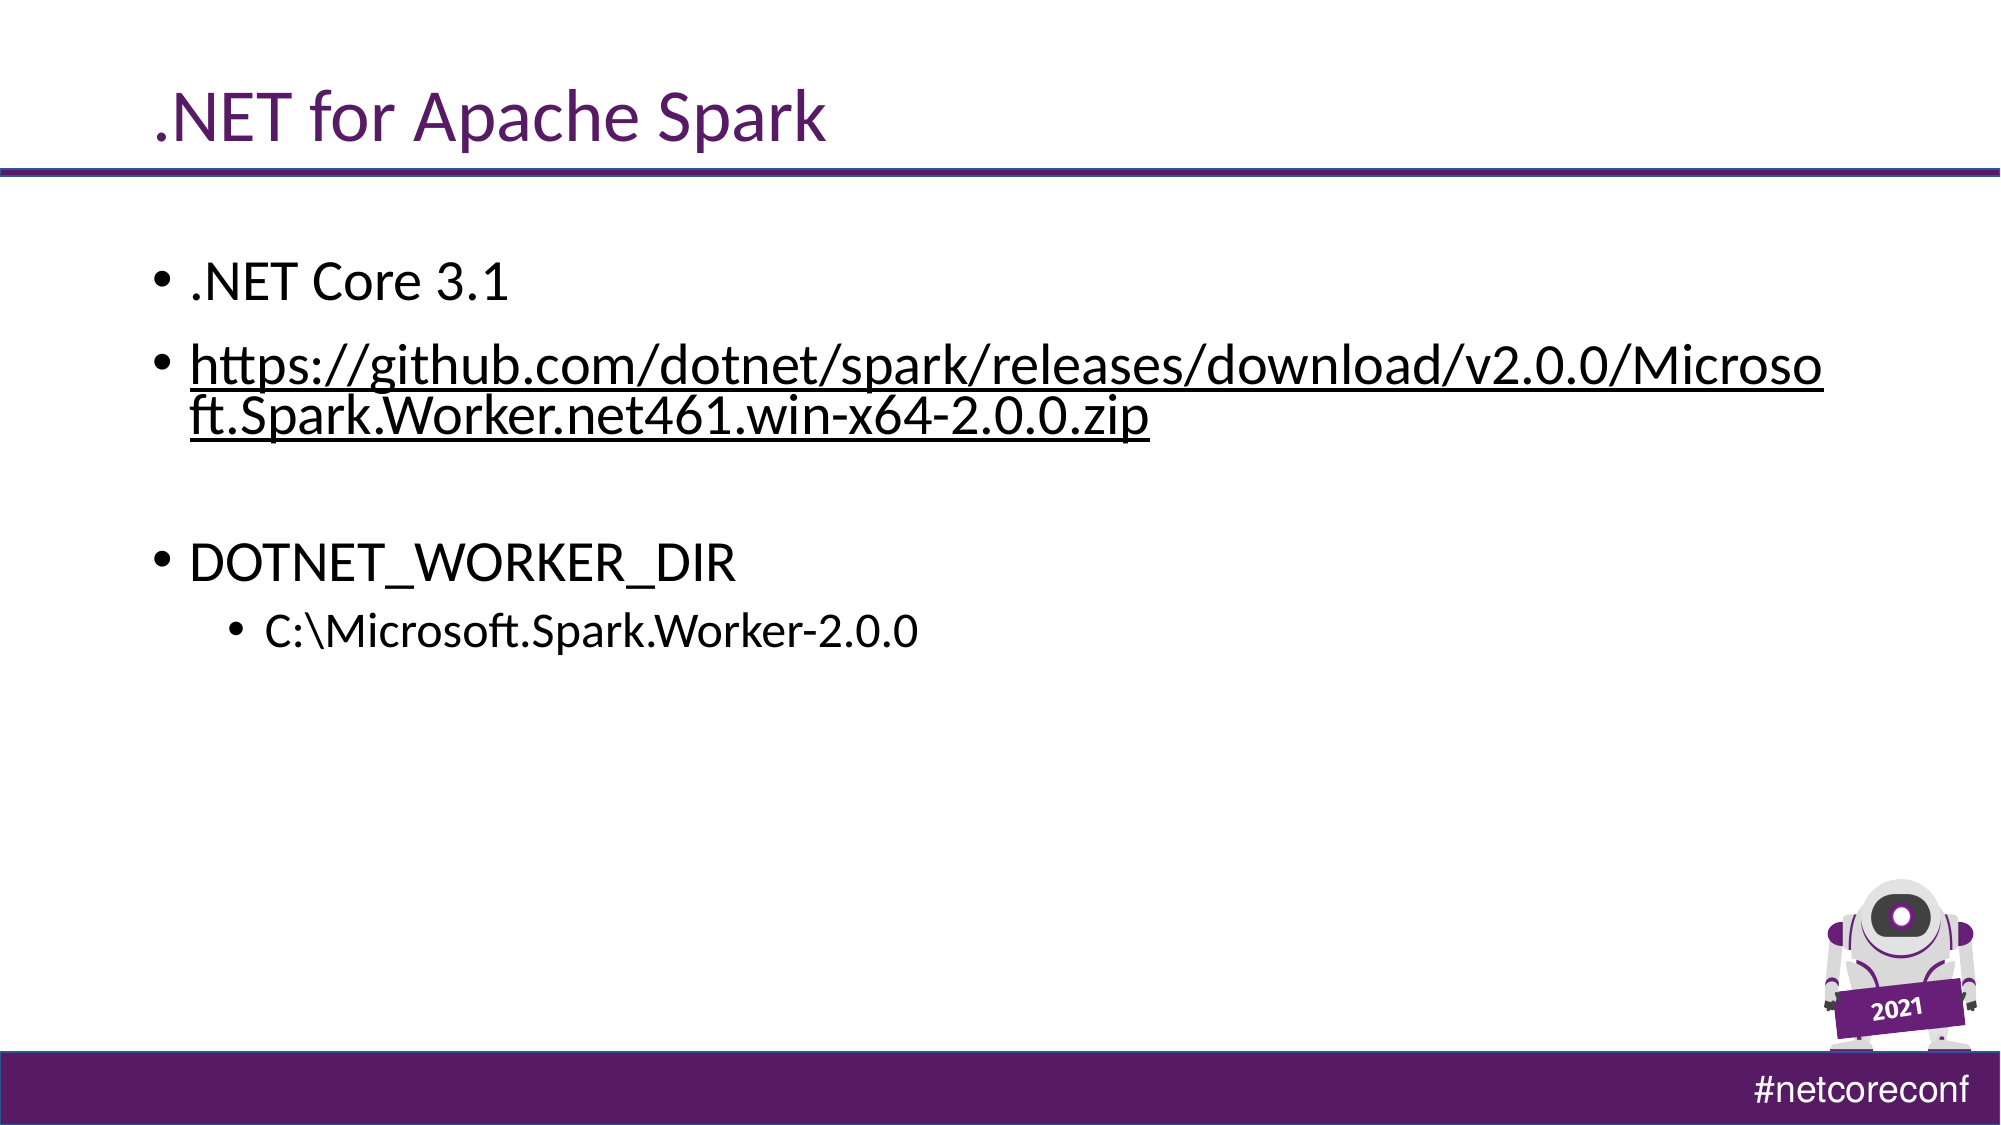

# .NET for Apache Spark
.NET Core 3.1
https://github.com/dotnet/spark/releases/download/v2.0.0/Microsoft.Spark.Worker.net461.win-x64-2.0.0.zip
DOTNET_WORKER_DIR
C:\Microsoft.Spark.Worker-2.0.0